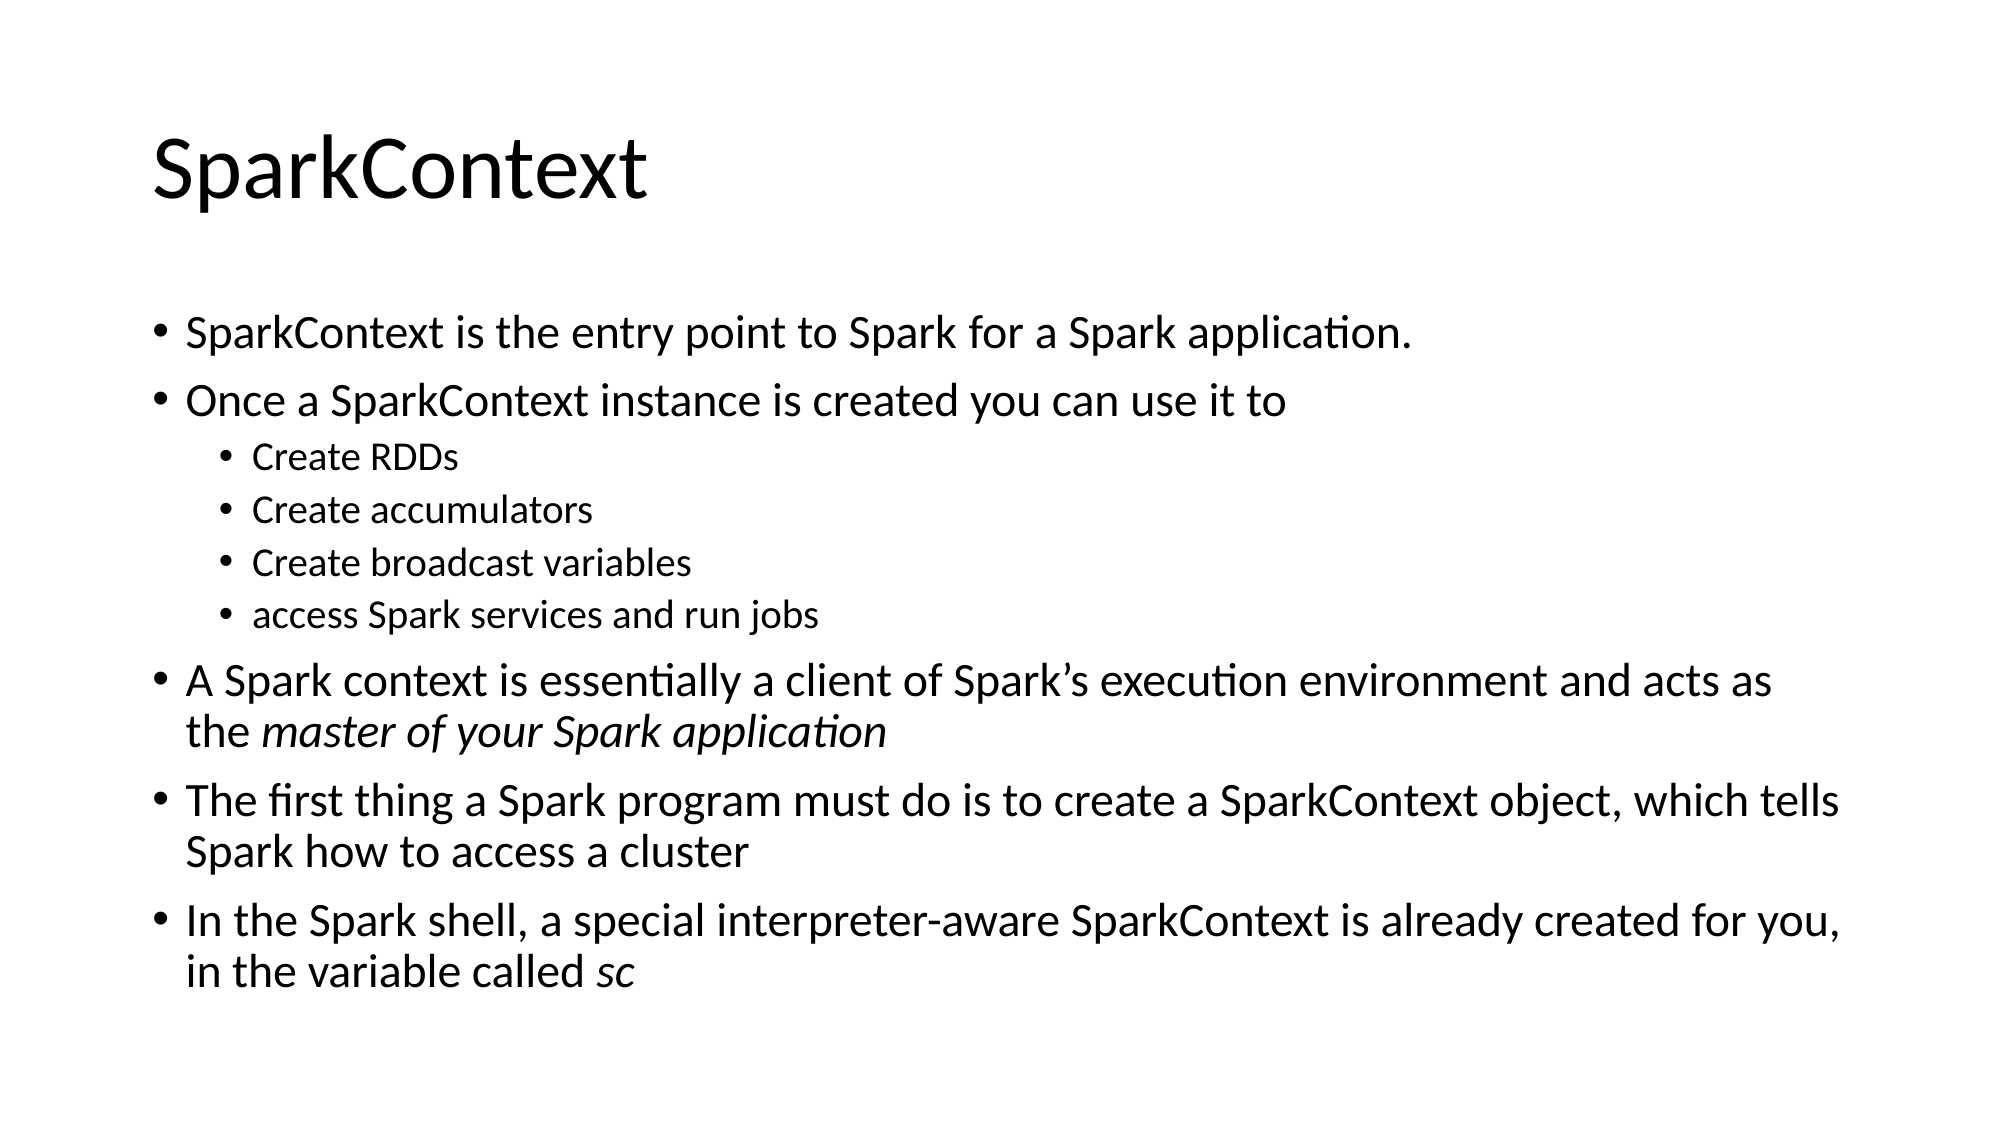

# SparkContext
SparkContext is the entry point to Spark for a Spark application.
Once a SparkContext instance is created you can use it to
Create RDDs
Create accumulators
Create broadcast variables
access Spark services and run jobs
A Spark context is essentially a client of Spark’s execution environment and acts as the master of your Spark application
The first thing a Spark program must do is to create a SparkContext object, which tells Spark how to access a cluster
In the Spark shell, a special interpreter-aware SparkContext is already created for you, in the variable called sc